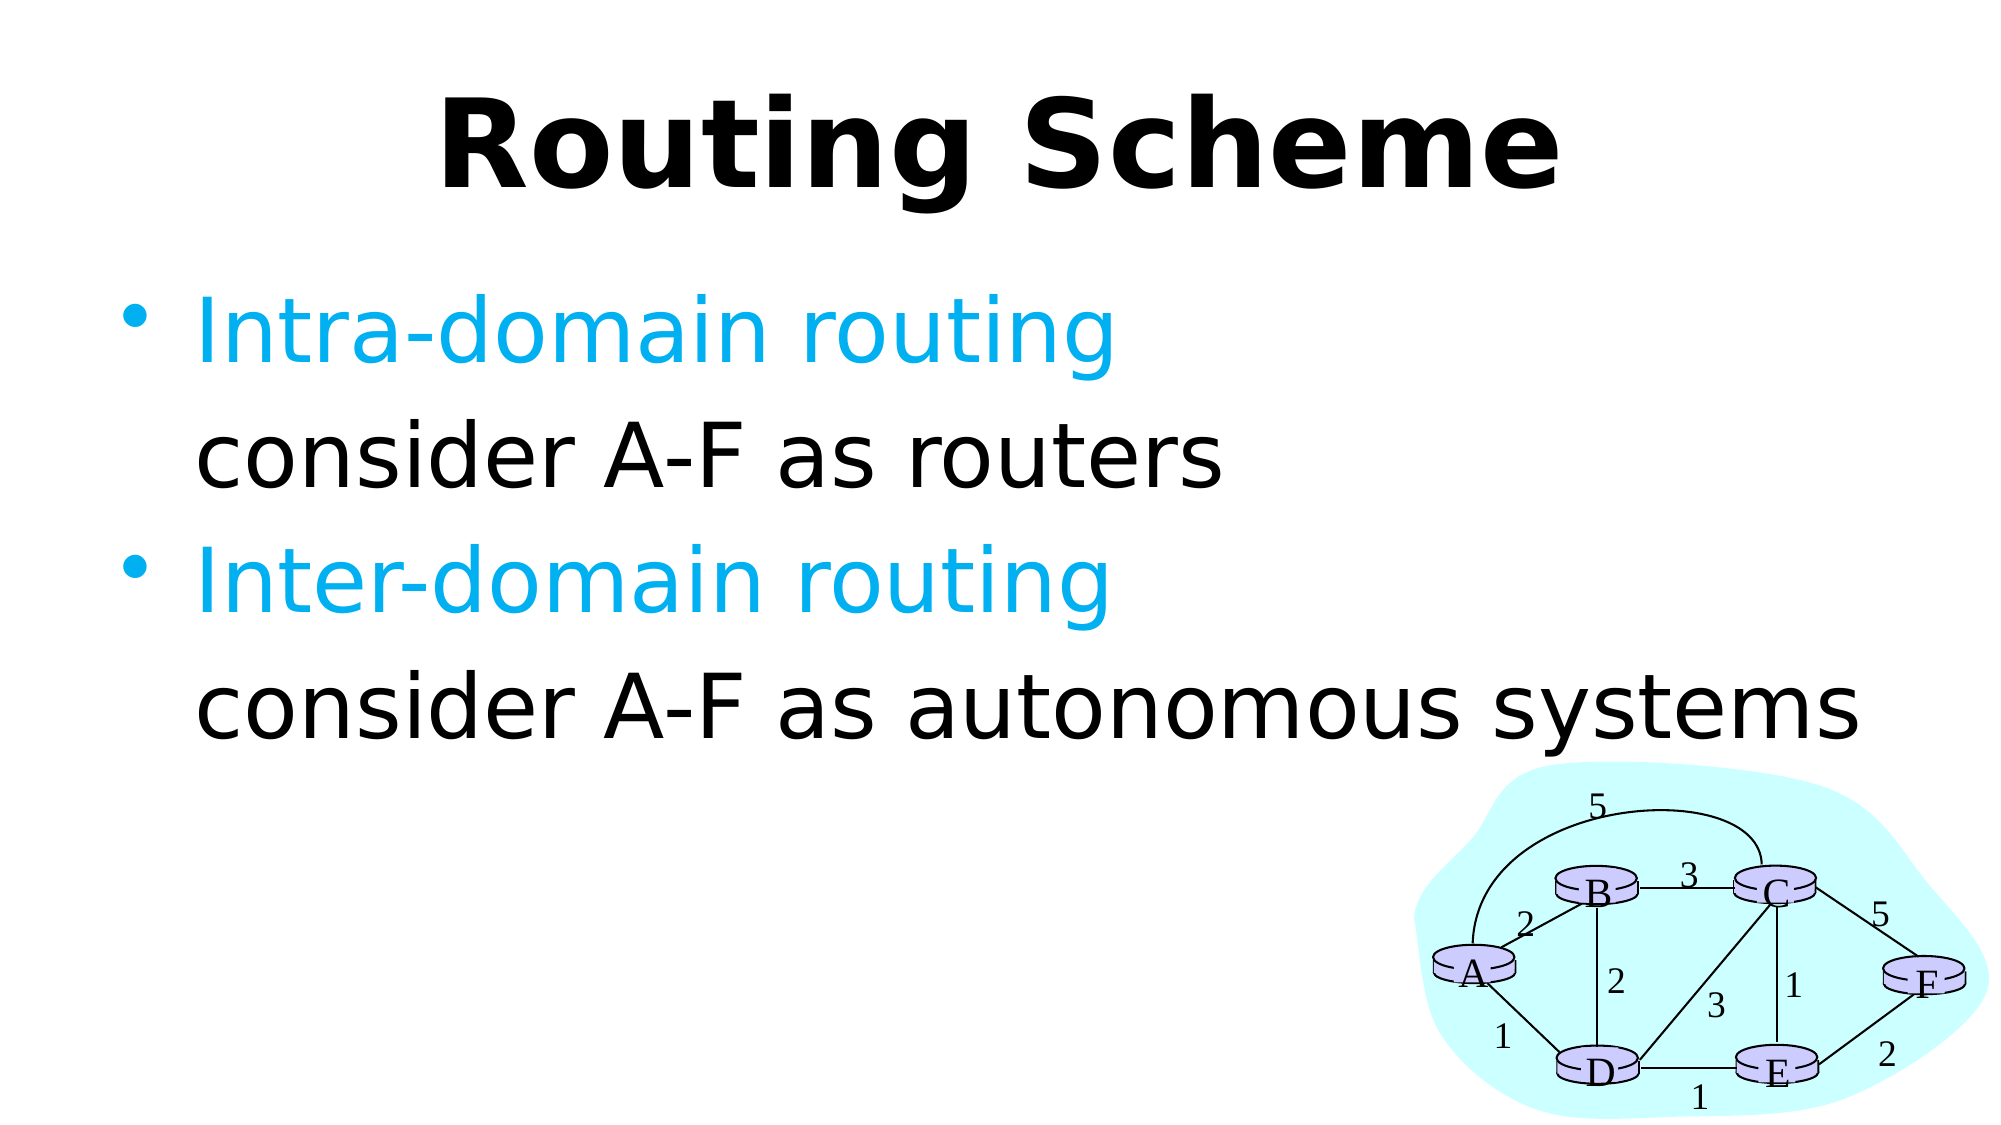

# Routing Scheme
Intra-domain routing
	consider A-F as routers
Inter-domain routing
	consider A-F as autonomous systems

5

3
B

C

5

2

A

2
F

1

3

1
2
D

E

1